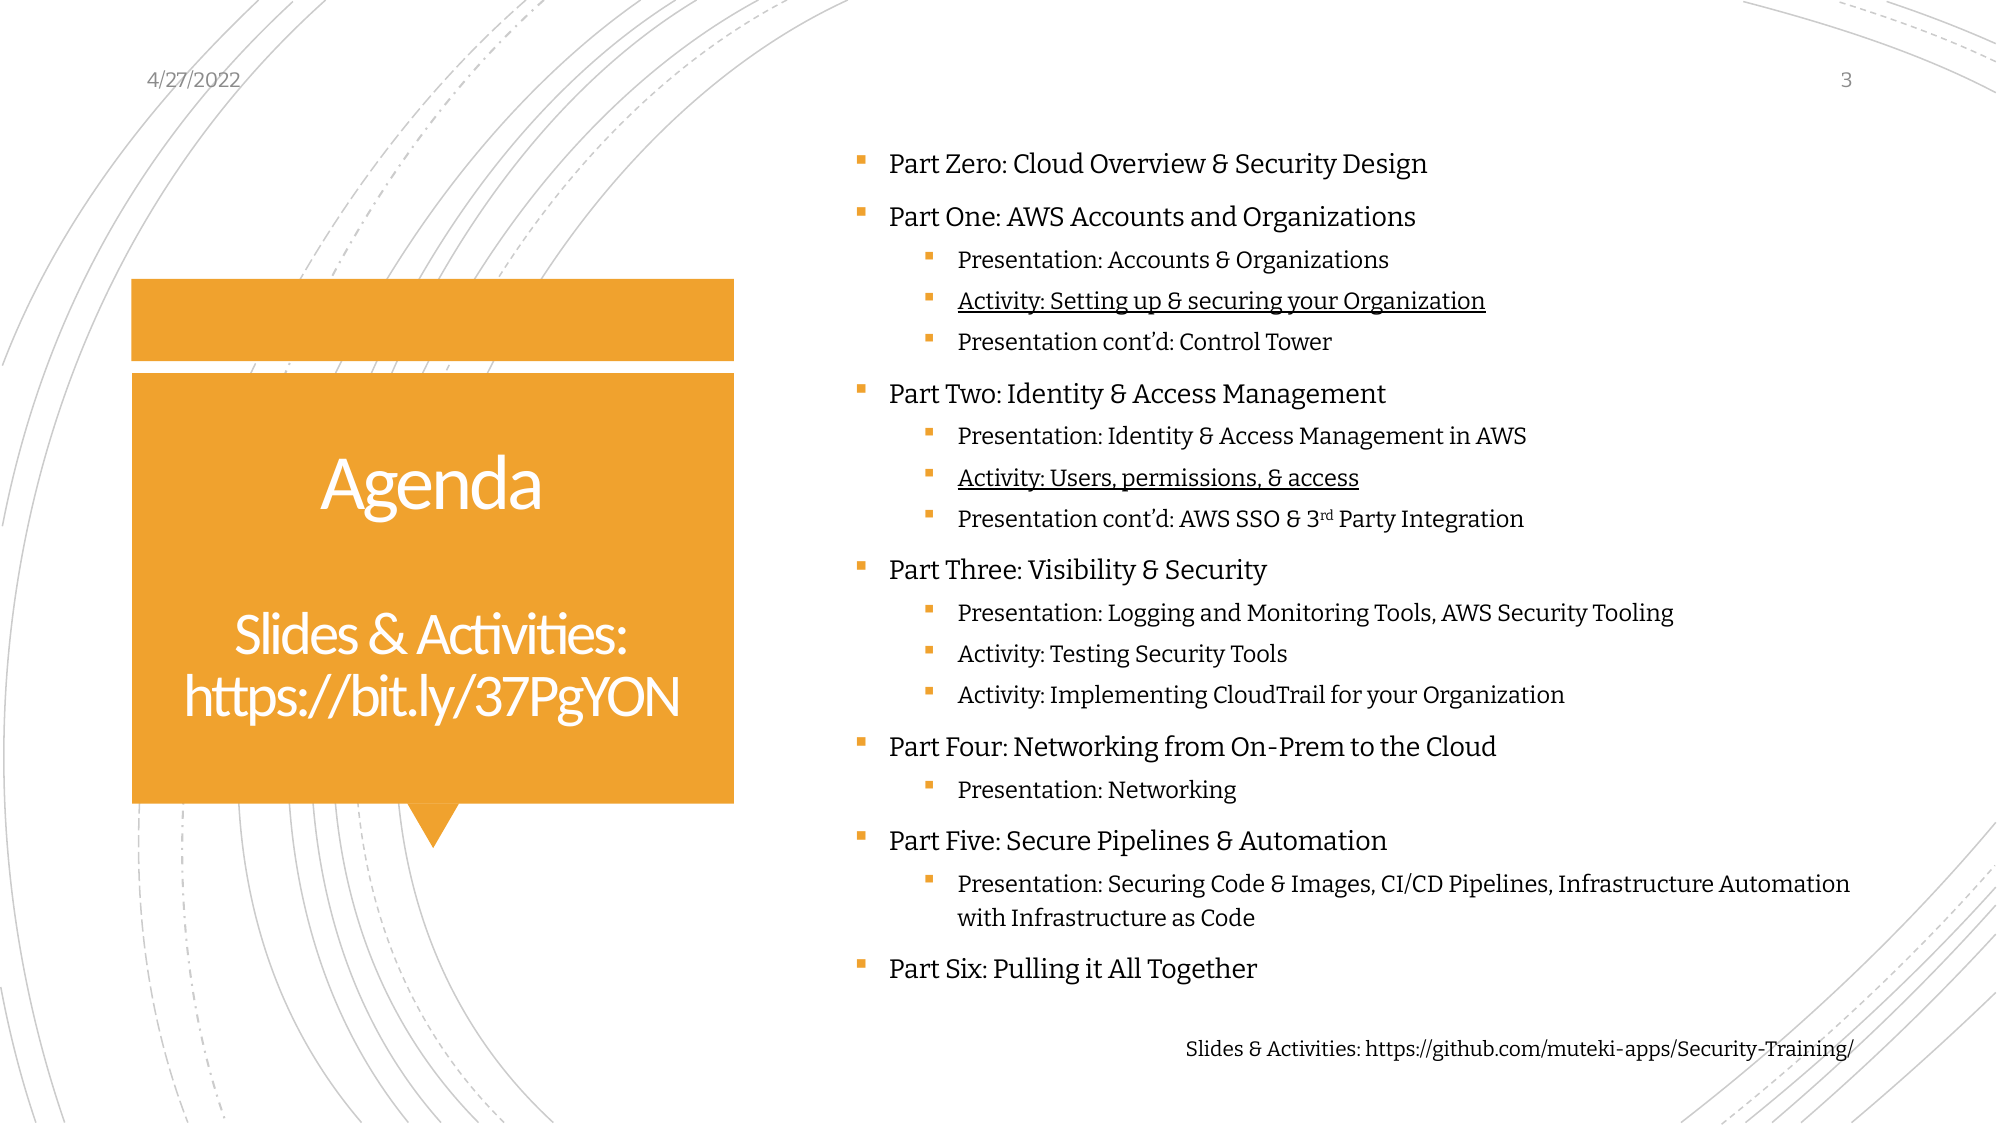

4/27/2022
3
Part Zero: Cloud Overview & Security Design
Part One: AWS Accounts and Organizations
Presentation: Accounts & Organizations
Activity: Setting up & securing your Organization
Presentation cont’d: Control Tower
Part Two: Identity & Access Management
Presentation: Identity & Access Management in AWS
Activity: Users, permissions, & access
Presentation cont’d: AWS SSO & 3rd Party Integration
Part Three: Visibility & Security
Presentation: Logging and Monitoring Tools, AWS Security Tooling
Activity: Testing Security Tools
Activity: Implementing CloudTrail for your Organization
Part Four: Networking from On-Prem to the Cloud
Presentation: Networking
Part Five: Secure Pipelines & Automation
Presentation: Securing Code & Images, CI/CD Pipelines, Infrastructure Automation with Infrastructure as Code
Part Six: Pulling it All Together
# Agenda Slides & Activities: https://bit.ly/37PgYON
Slides & Activities: https://github.com/muteki-apps/Security-Training/